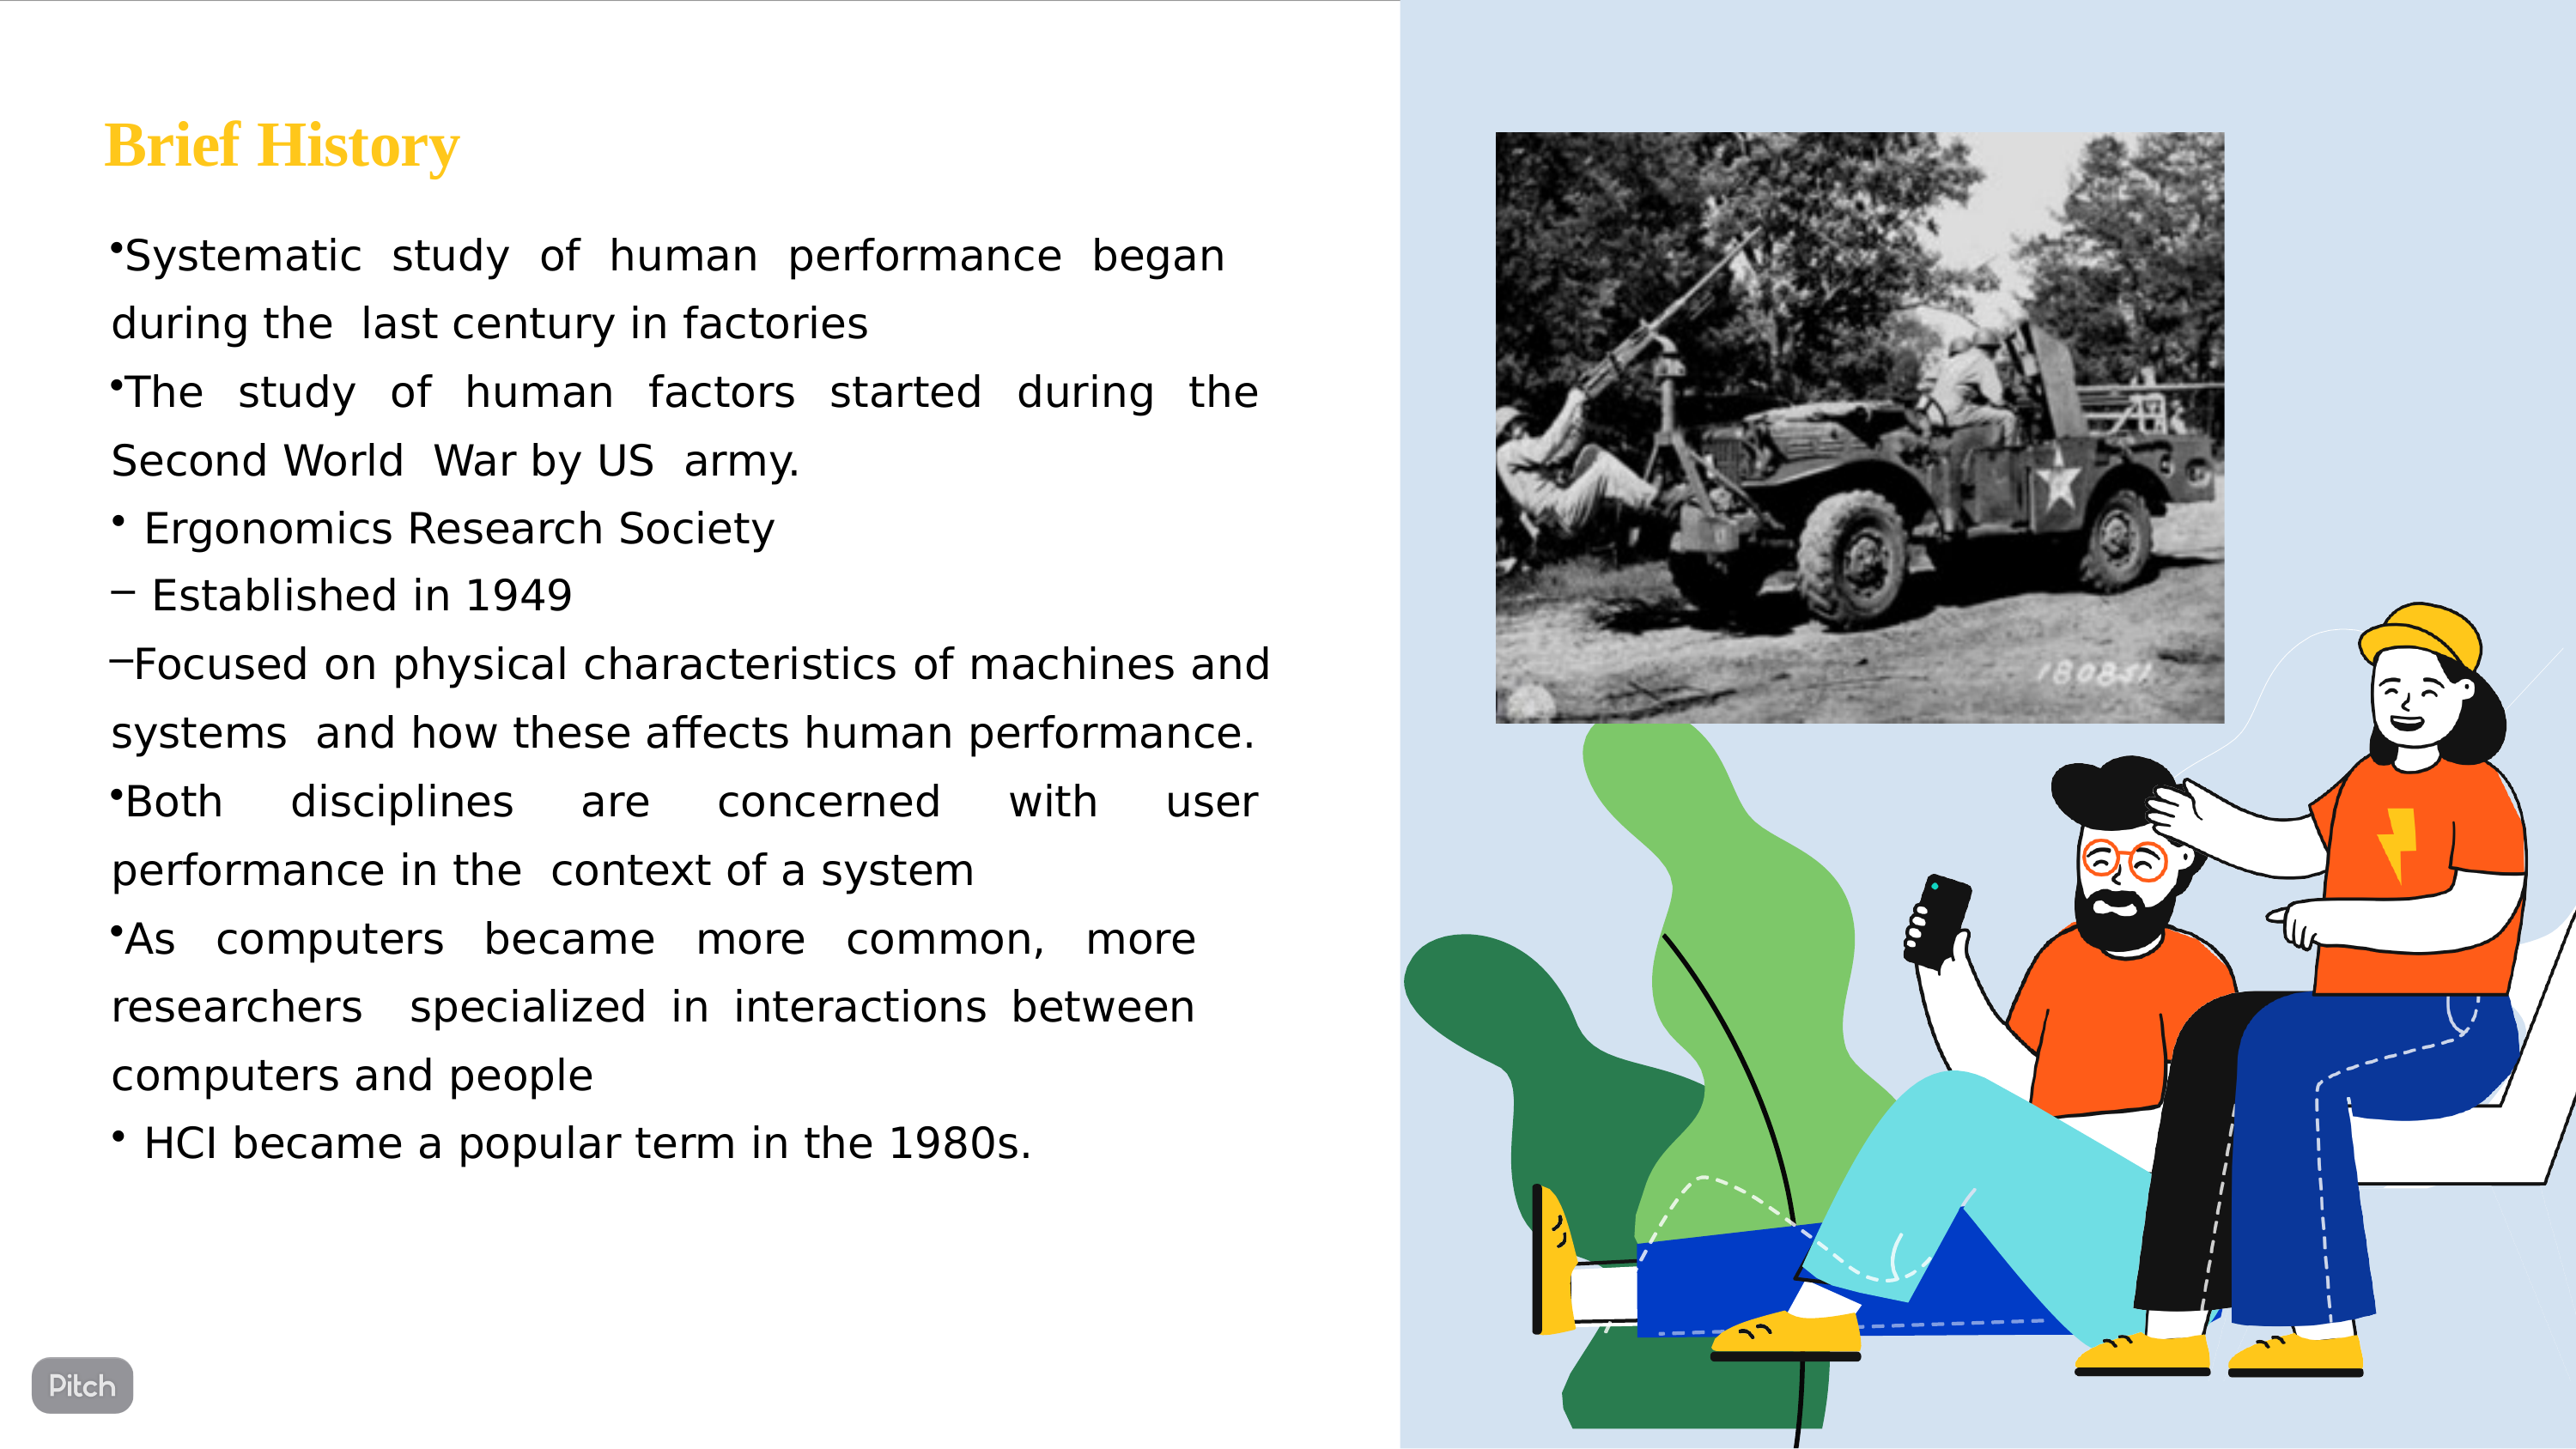

# Brief History
Systematic study of human performance began during the  last century in factories
The study of human factors started during the Second World  War by US  army.
Ergonomics Research Society
Established in 1949
Focused on physical characteristics of machines and systems  and how these affects human performance.
Both disciplines are concerned with user performance in the  context of a system
As computers became more common, more researchers  specialized in interactions between computers and people
HCI became a popular term in the 1980s.